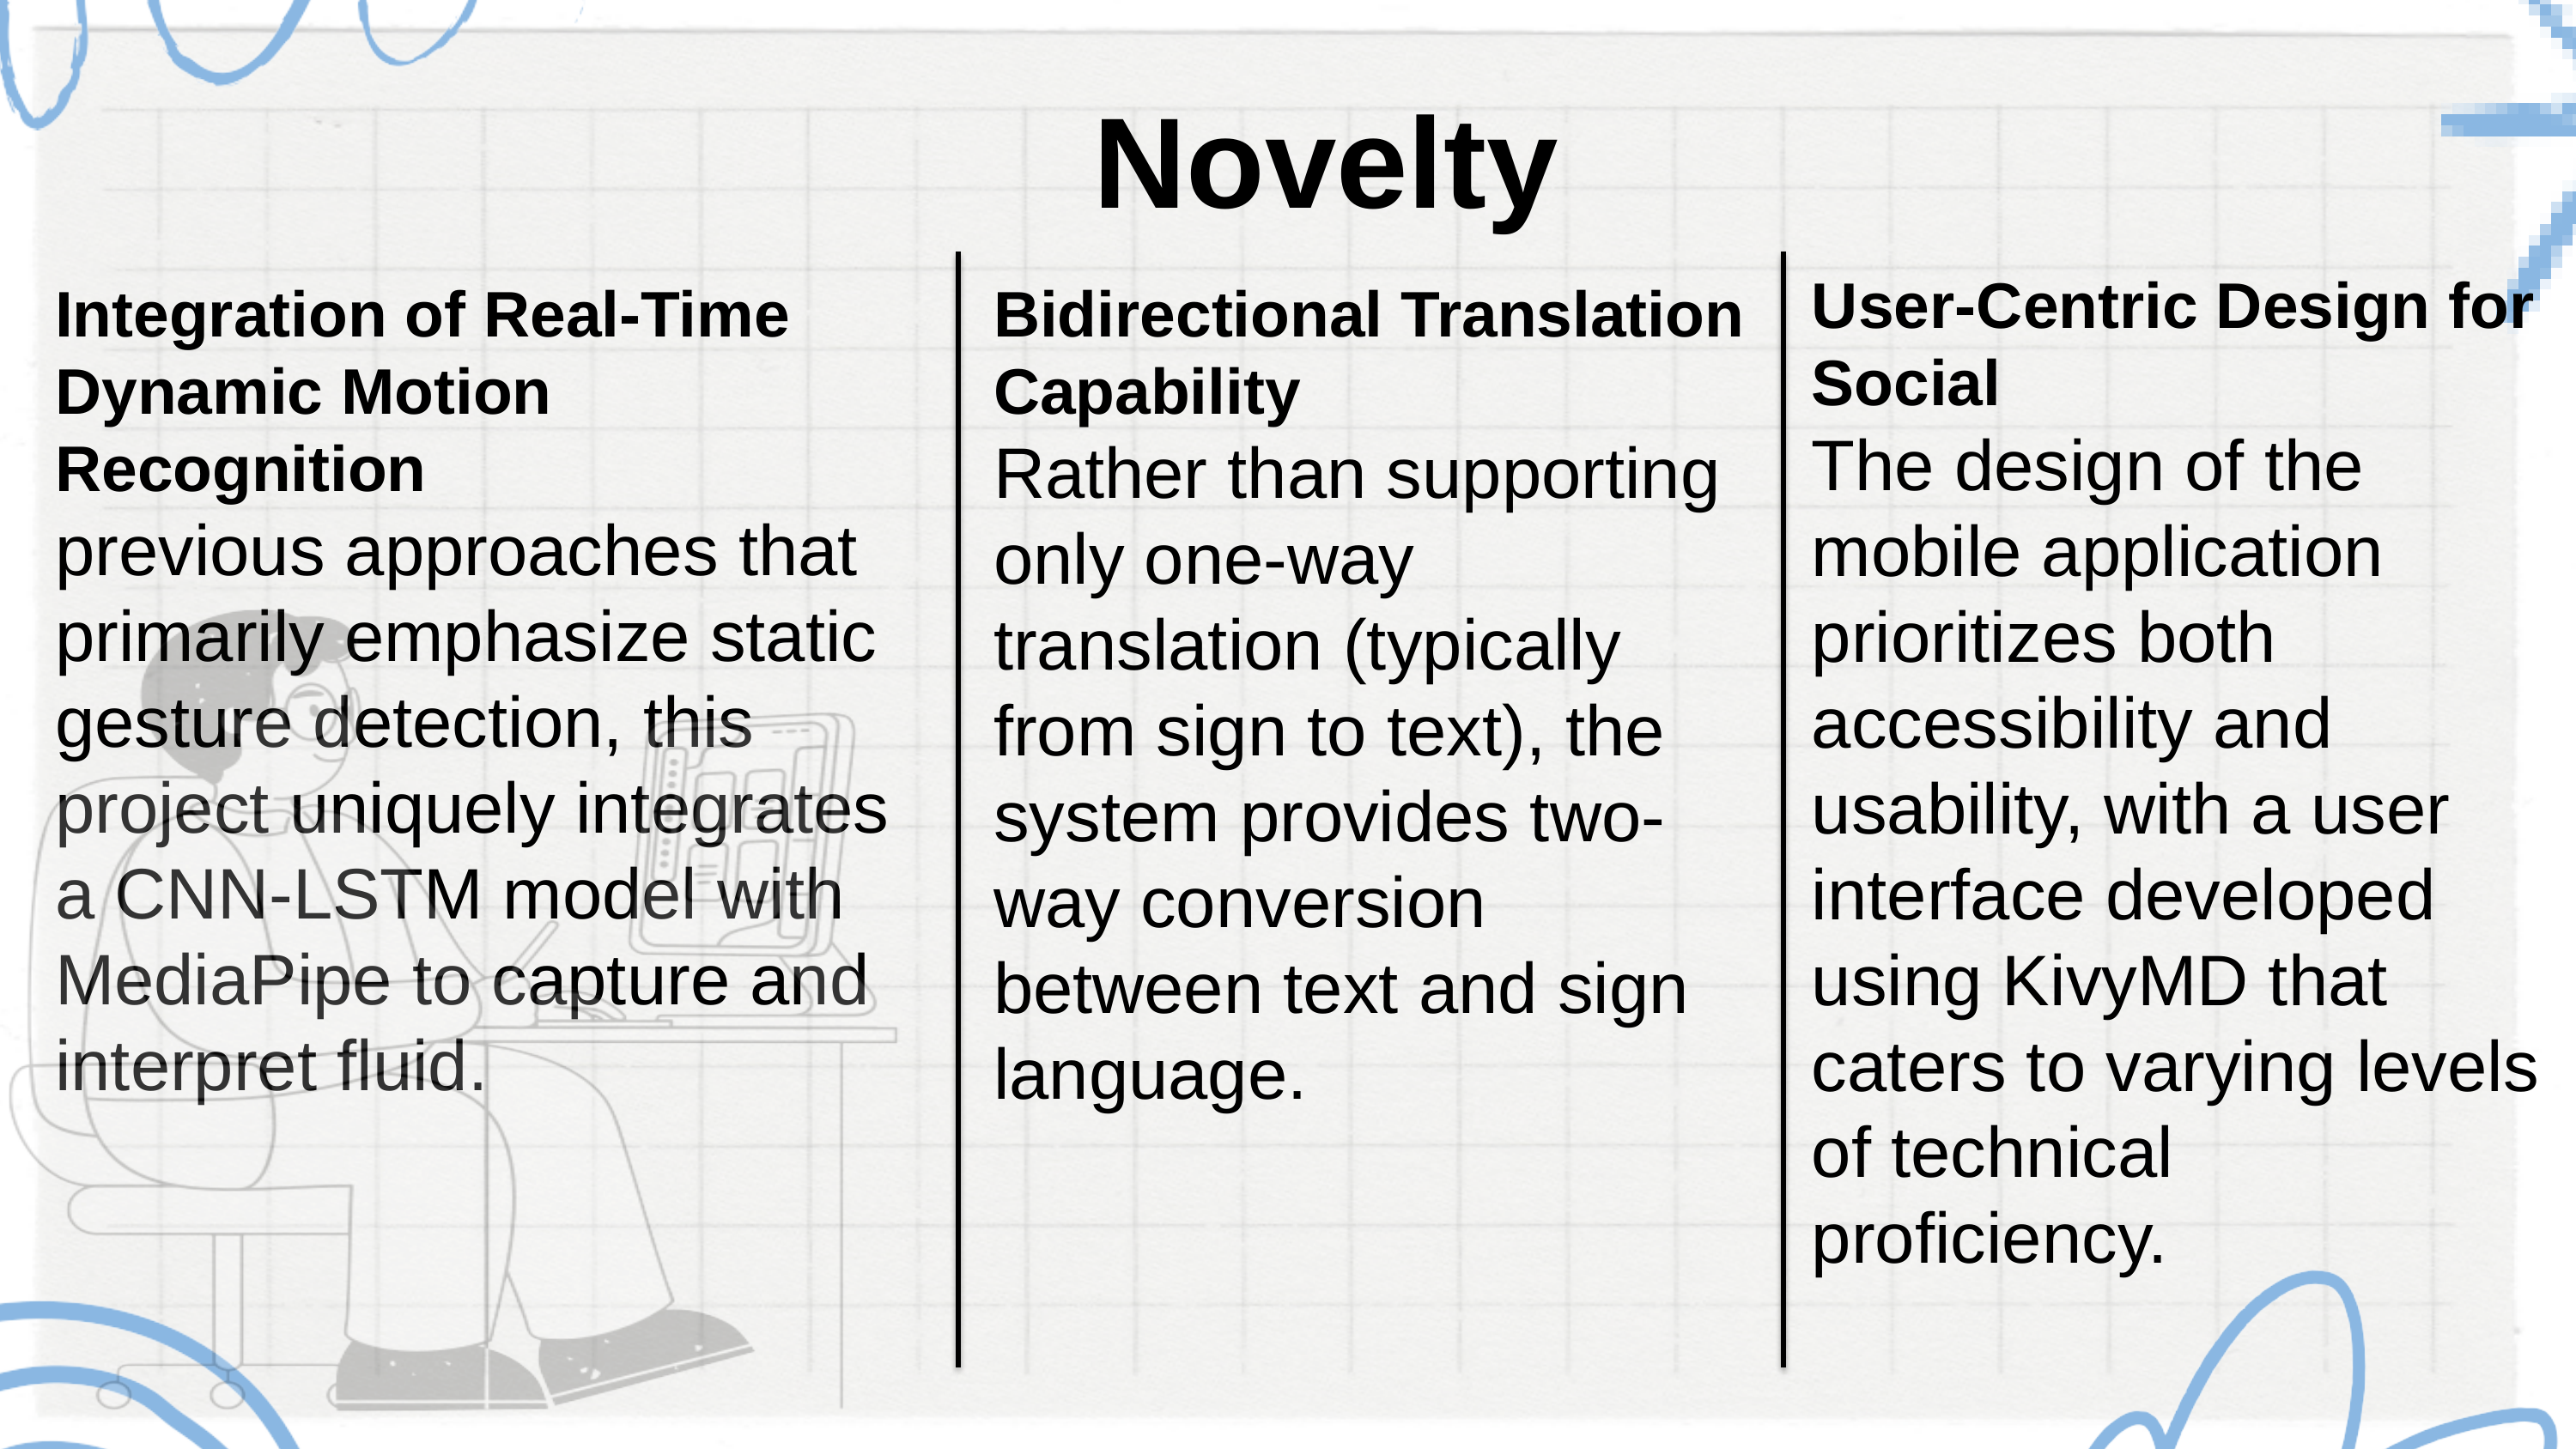

Novelty

User-Centric Design for Social
The design of the mobile application prioritizes both accessibility and usability, with a user interface developed using KivyMD that caters to varying levels of technical proficiency.

Bidirectional Translation Capability
Rather than supporting only one-way translation (typically from sign to text), the system provides two-way conversion between text and sign language.
Integration of Real-Time Dynamic Motion Recognition
previous approaches that primarily emphasize static gesture detection, this project uniquely integrates a CNN-LSTM model with MediaPipe to capture and interpret fluid.